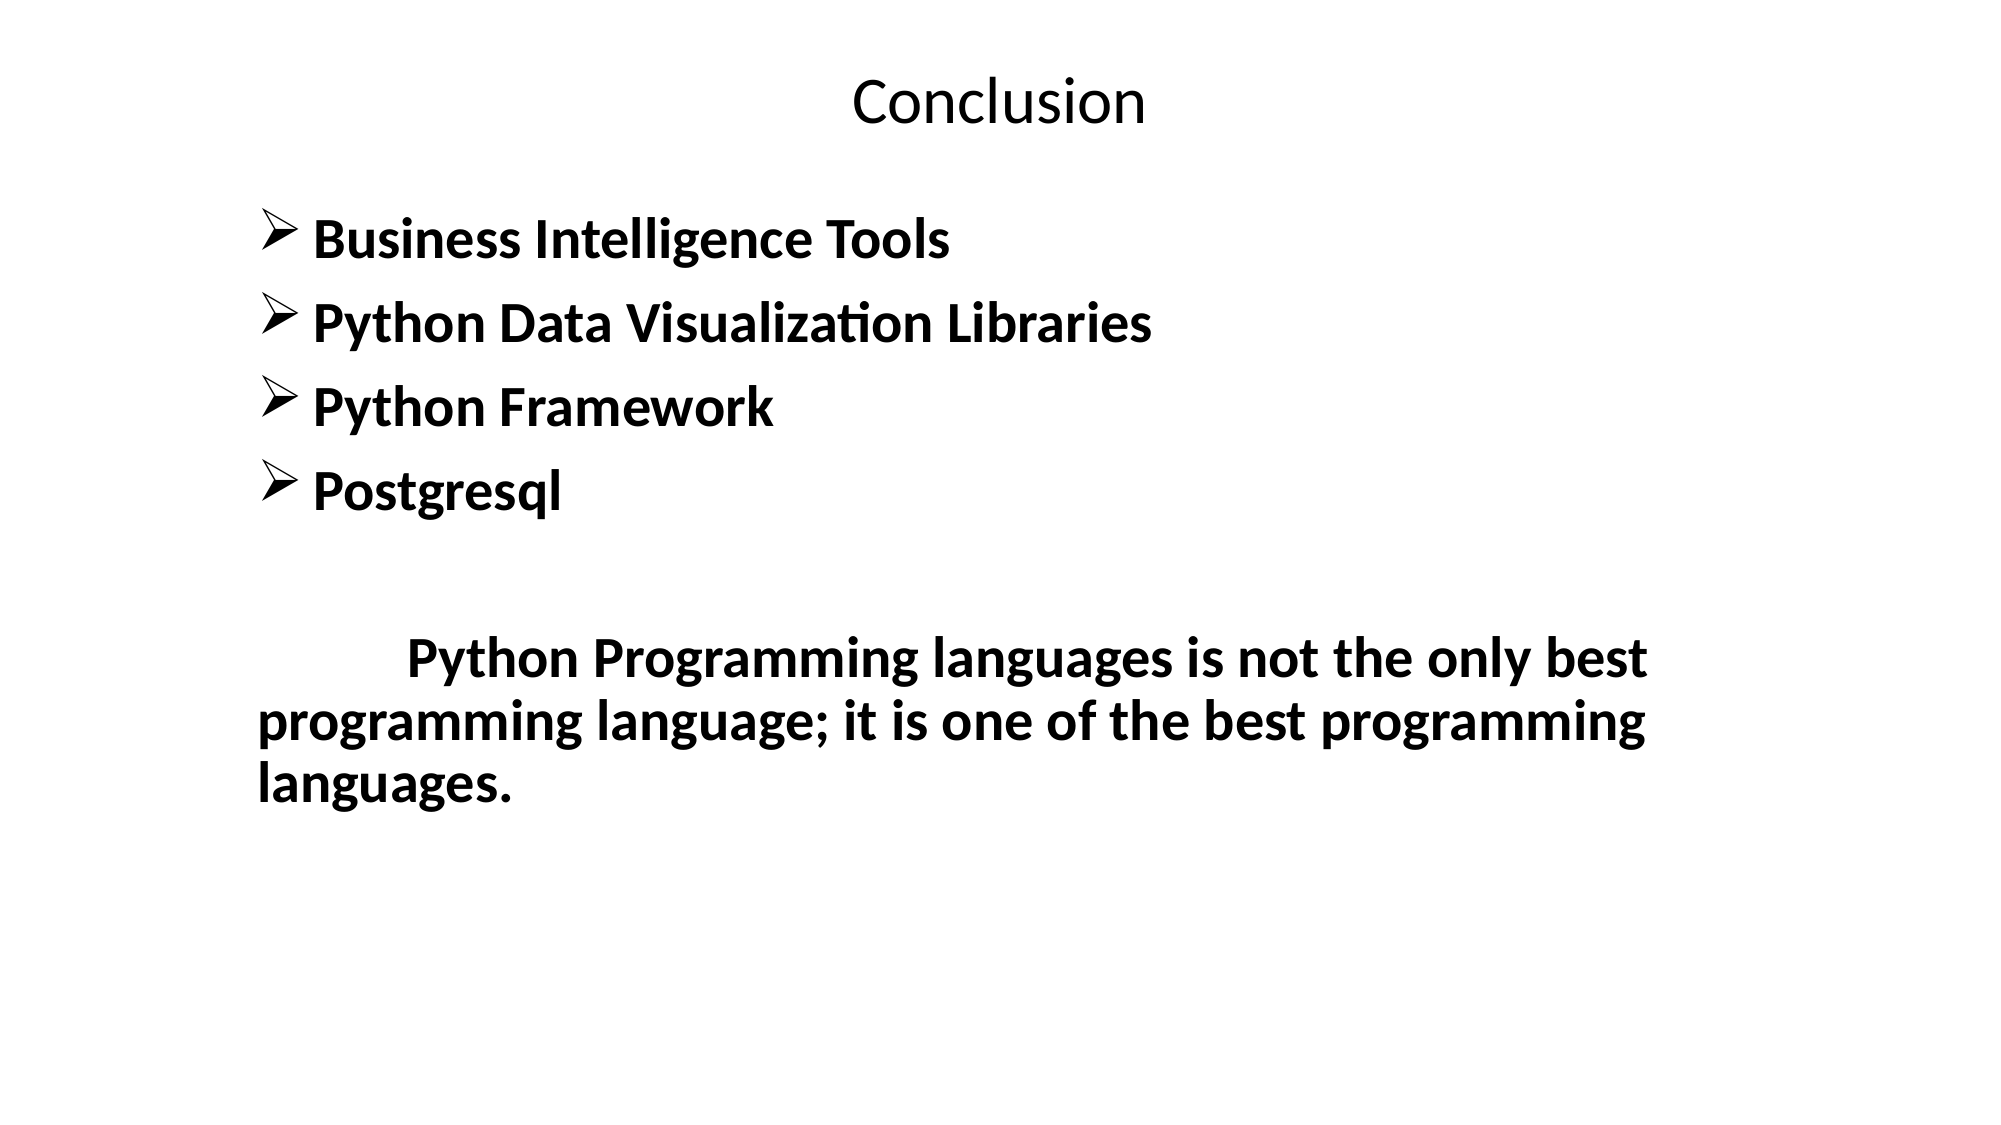

# Conclusion
Business Intelligence Tools
Python Data Visualization Libraries
Python Framework
Postgresql

	Python Programming languages is not the only best programming language; it is one of the best programming languages.